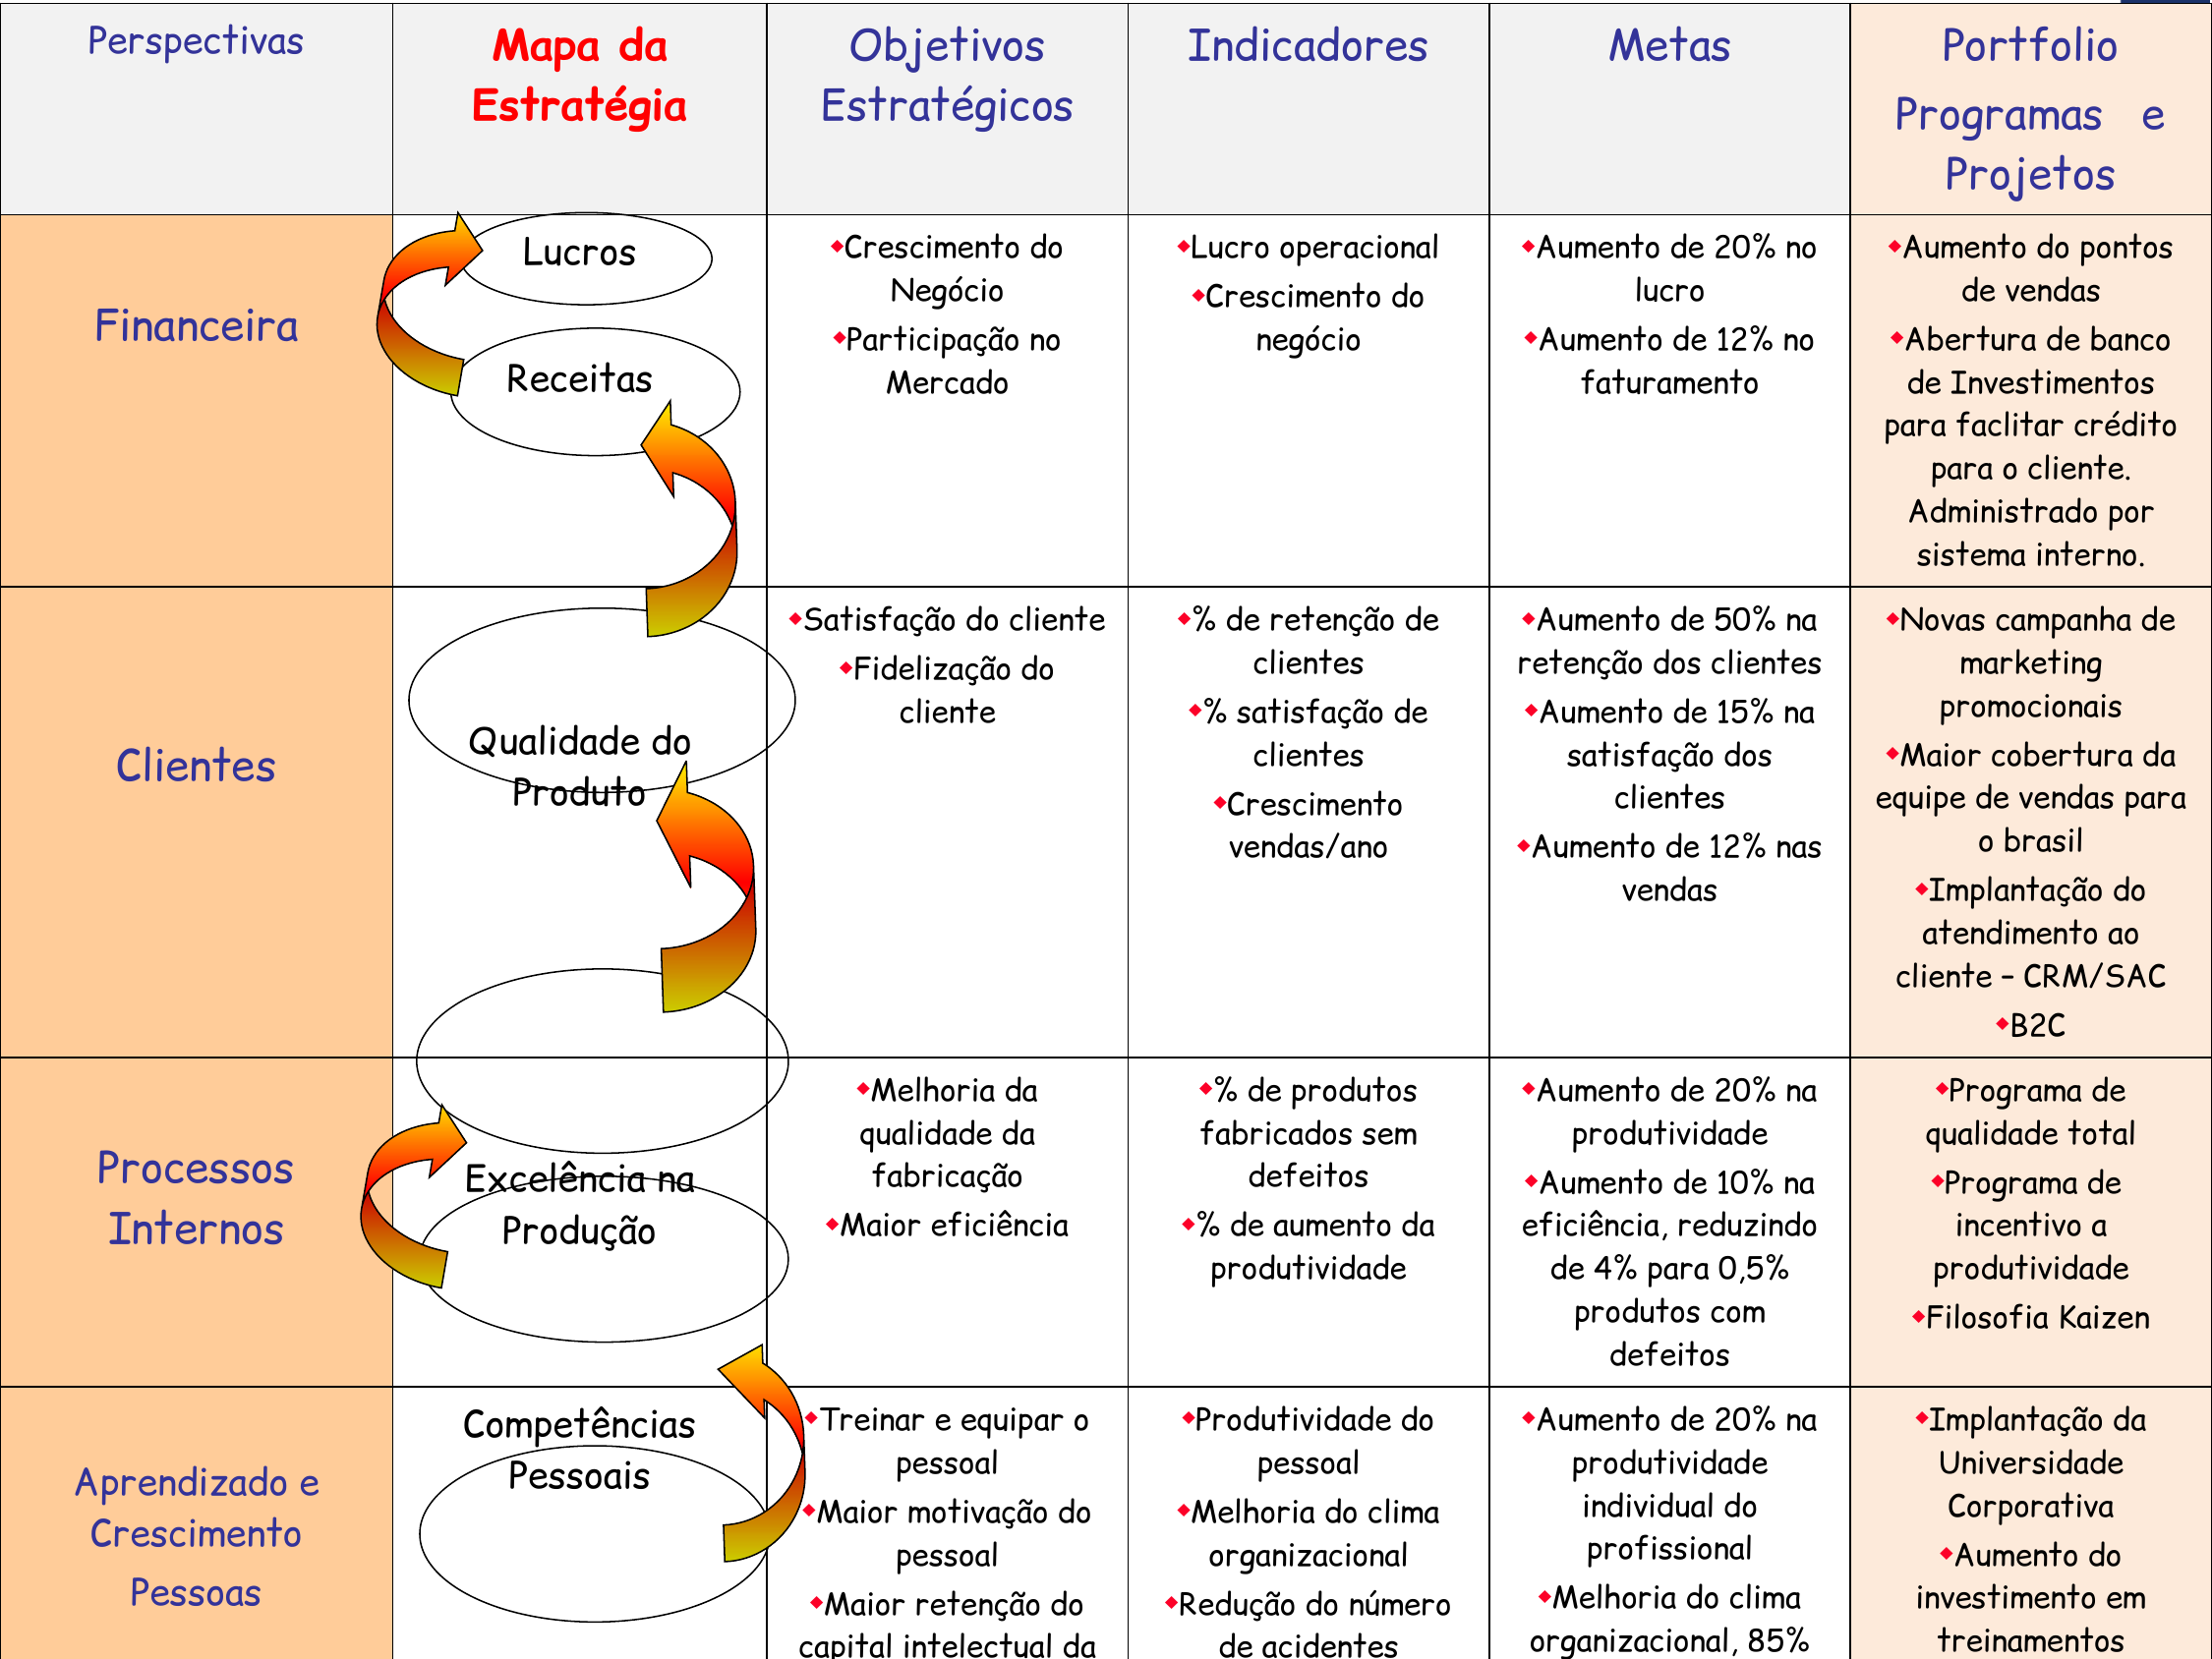

76

| Perspectivas | Mapa da Estratégia | Objetivos Estratégicos | Indicadores | Metas | Portfolio Programas e Projetos |
| --- | --- | --- | --- | --- | --- |
| Financeira | Lucros Receitas | Crescimento do Negócio Participação no Mercado | Lucro operacional Crescimento do negócio | Aumento de 20% no lucro Aumento de 12% no faturamento | Aumento do pontos de vendas Abertura de banco de Investimentos para faclitar crédito para o cliente. Administrado por sistema interno. |
| Clientes | Qualidade do Produto | Satisfação do cliente Fidelização do cliente | % de retenção de clientes % satisfação de clientes Crescimento vendas/ano | Aumento de 50% na retenção dos clientes Aumento de 15% na satisfação dos clientes Aumento de 12% nas vendas | Novas campanha de marketing promocionais Maior cobertura da equipe de vendas para o brasil Implantação do atendimento ao cliente – CRM/SAC B2C |
| Processos Internos | Excelência na Produção | Melhoria da qualidade da fabricação Maior eficiência | % de produtos fabricados sem defeitos % de aumento da produtividade | Aumento de 20% na produtividade Aumento de 10% na eficiência, reduzindo de 4% para 0,5% produtos com defeitos | Programa de qualidade total Programa de incentivo a produtividade Filosofia Kaizen |
| Aprendizado e Crescimento Pessoas | Competências Pessoais Capacitação das Pessoas | Treinar e equipar o pessoal Maior motivação do pessoal Maior retenção do capital intelectual da empresa | Produtividade do pessoal Melhoria do clima organizacional Redução do número de acidentes trabalhistas | Aumento de 20% na produtividade individual do profissional Melhoria do clima organizacional, 85% de satisfação Redução de 10% do número de afastamentos por acidente de trabalho | Implantação da Universidade Corporativa Aumento do investimento em treinamentos externos de capacitação Implementação da Pesquisa de clima organizacional |